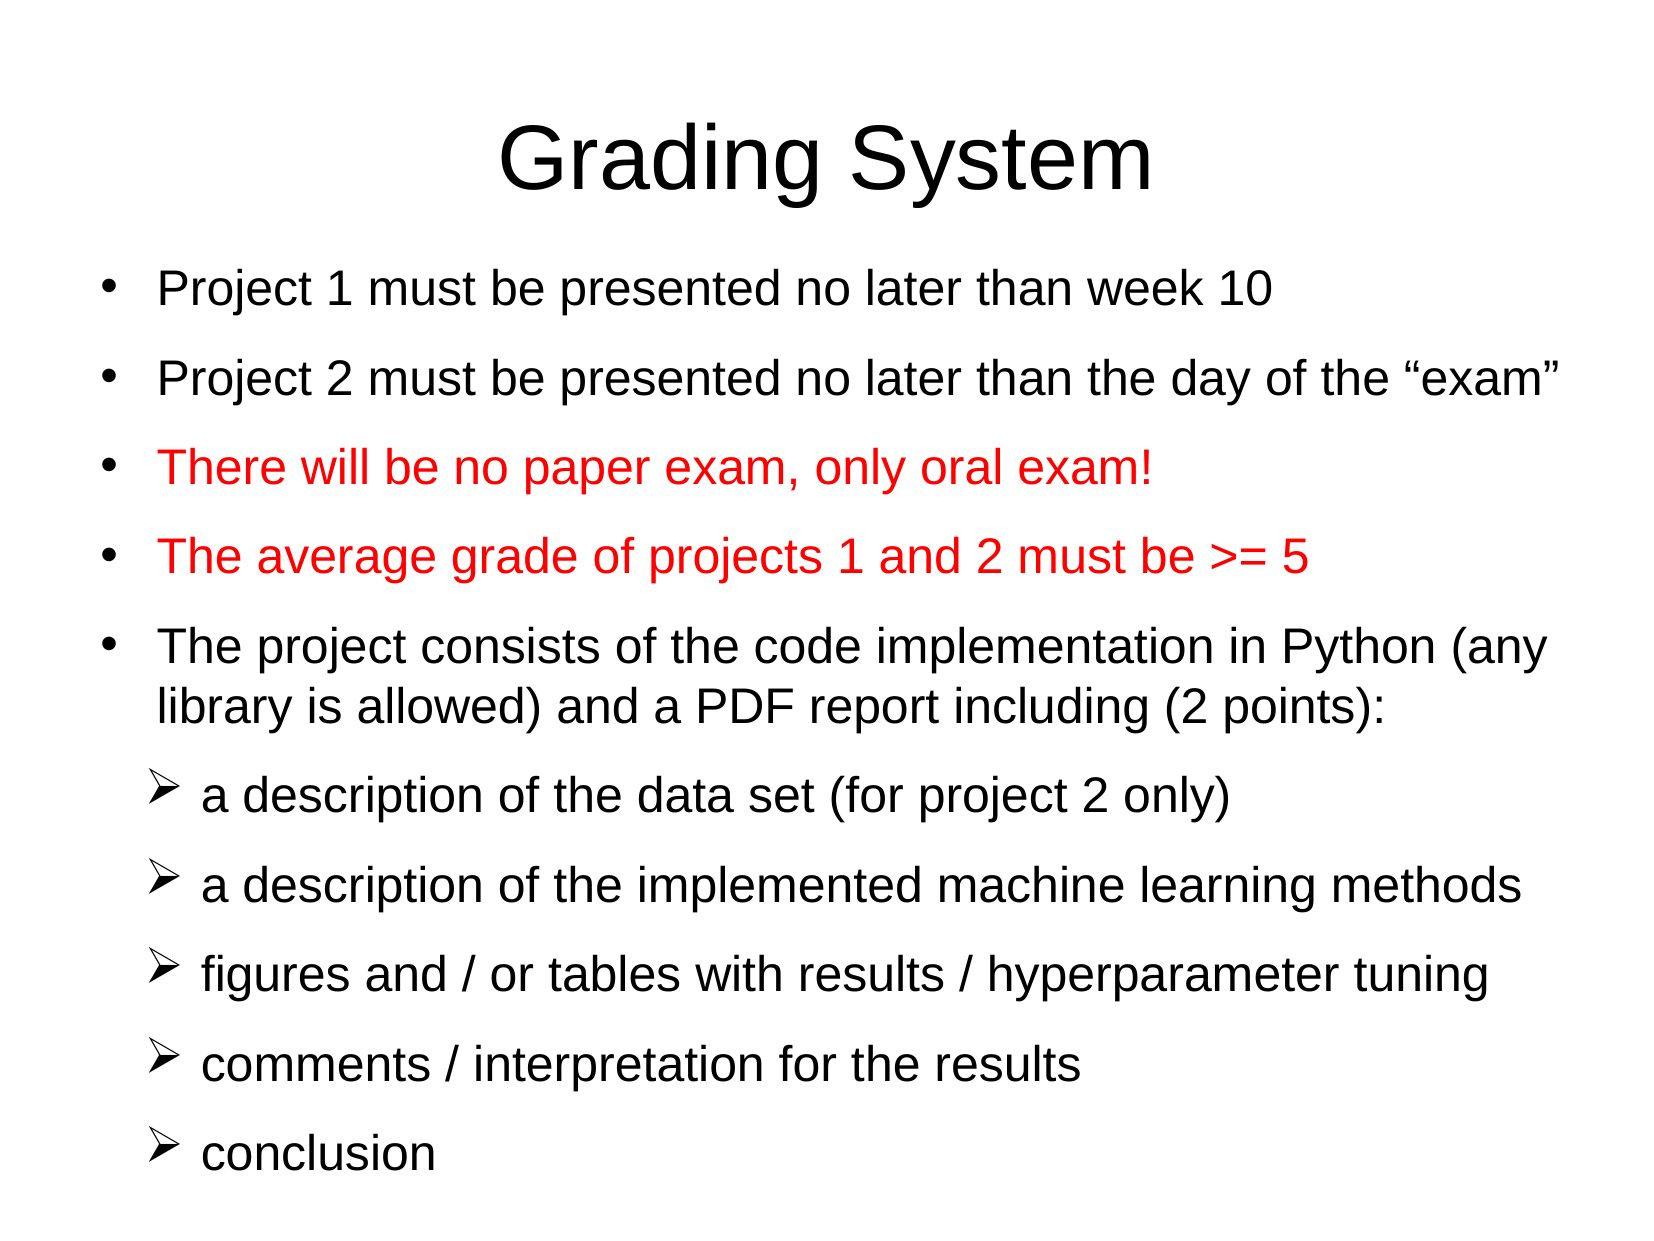

Grading System
Project 1 must be presented no later than week 10
Project 2 must be presented no later than the day of the “exam”
There will be no paper exam, only oral exam!
The average grade of projects 1 and 2 must be >= 5
The project consists of the code implementation in Python (any library is allowed) and a PDF report including (2 points):
a description of the data set (for project 2 only)
a description of the implemented machine learning methods
figures and / or tables with results / hyperparameter tuning
comments / interpretation for the results
conclusion